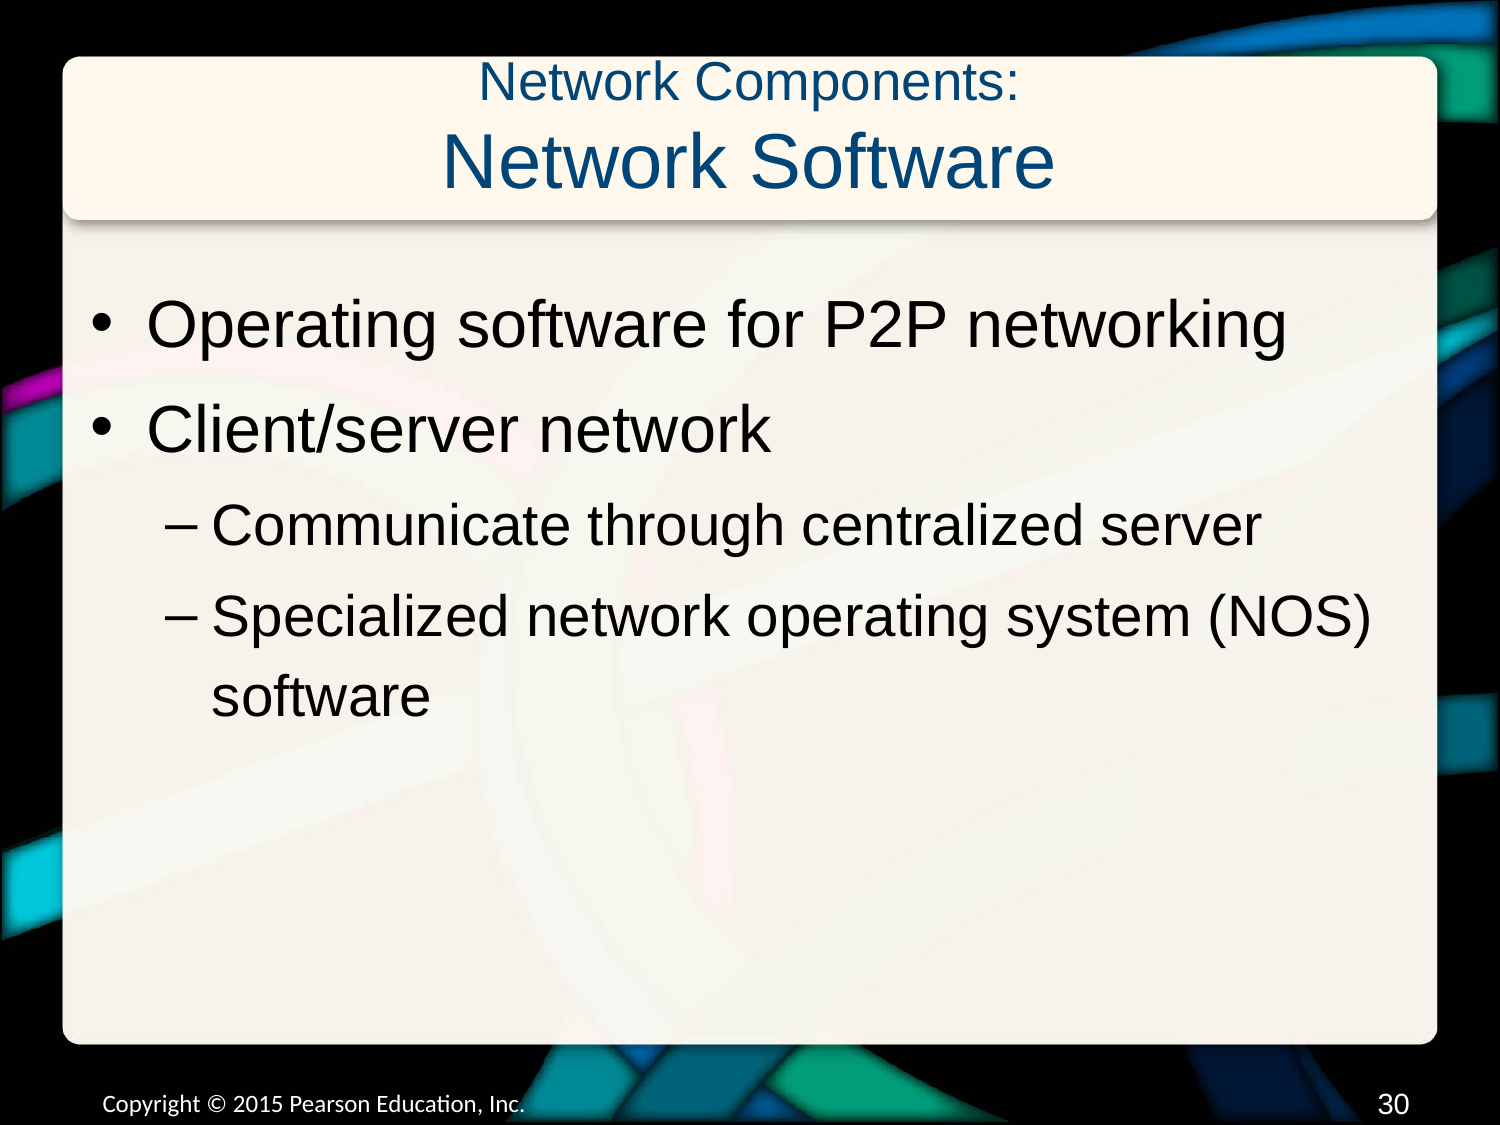

# Network Components: Network Software
Operating software for P2P networking
Client/server network
Communicate through centralized server
Specialized network operating system (NOS) software
Copyright © 2015 Pearson Education, Inc.
30